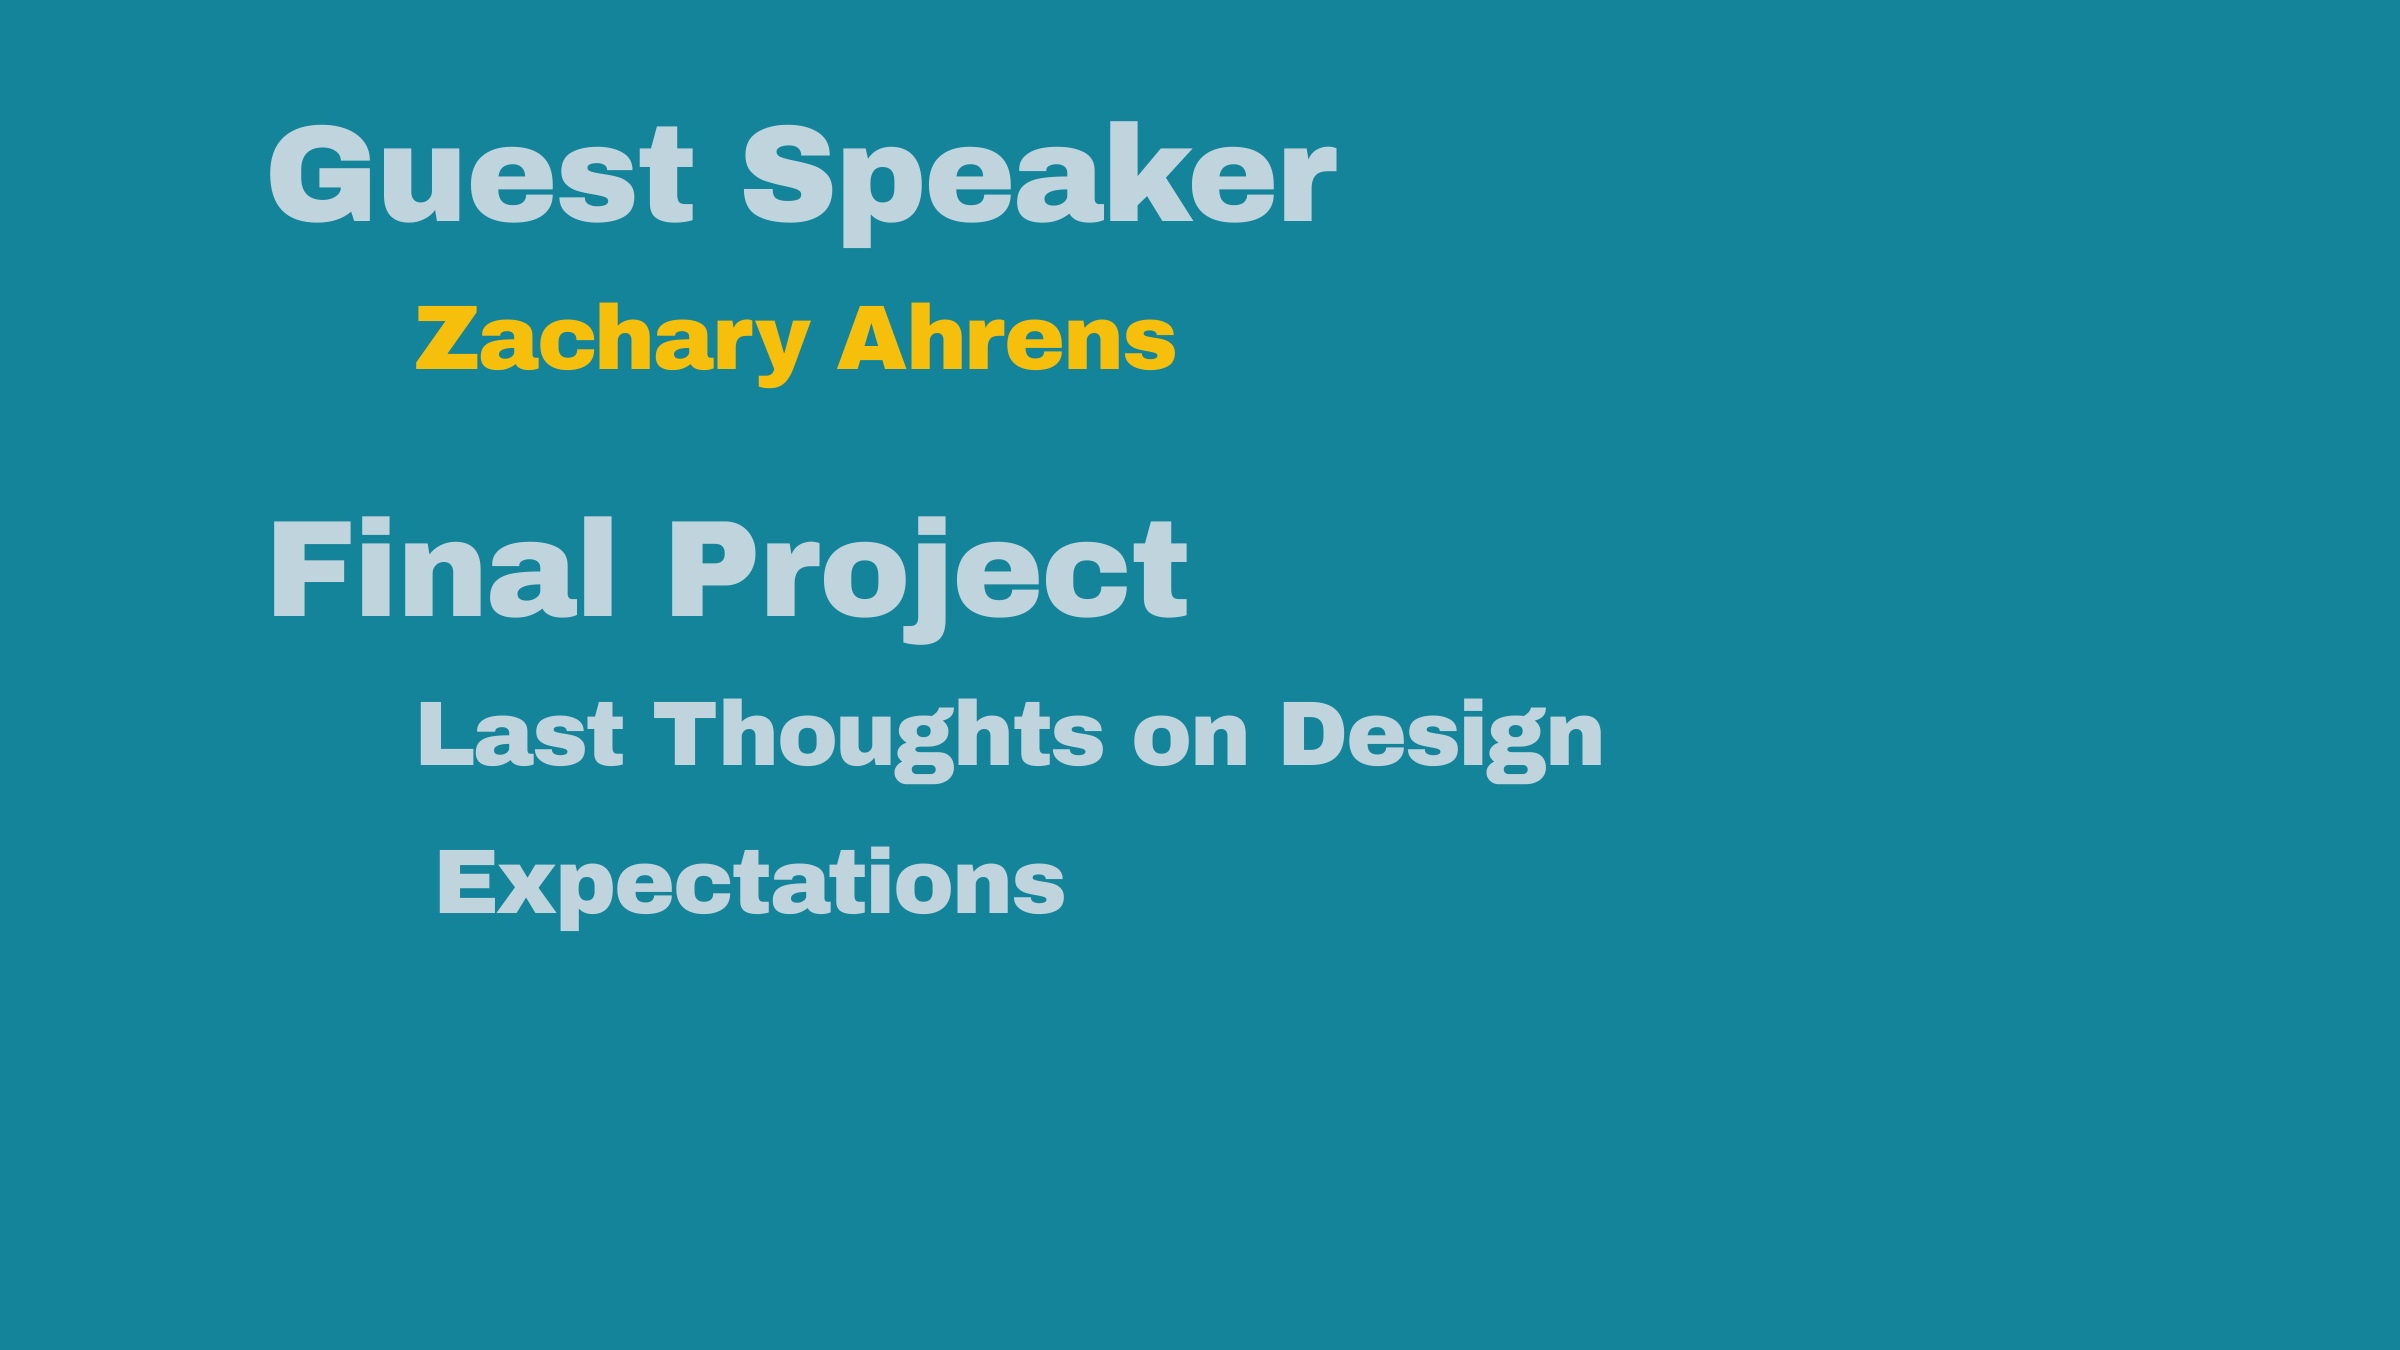

# Guest Speaker Zachary Ahrens Final Project Last Thoughts on Design Expectations